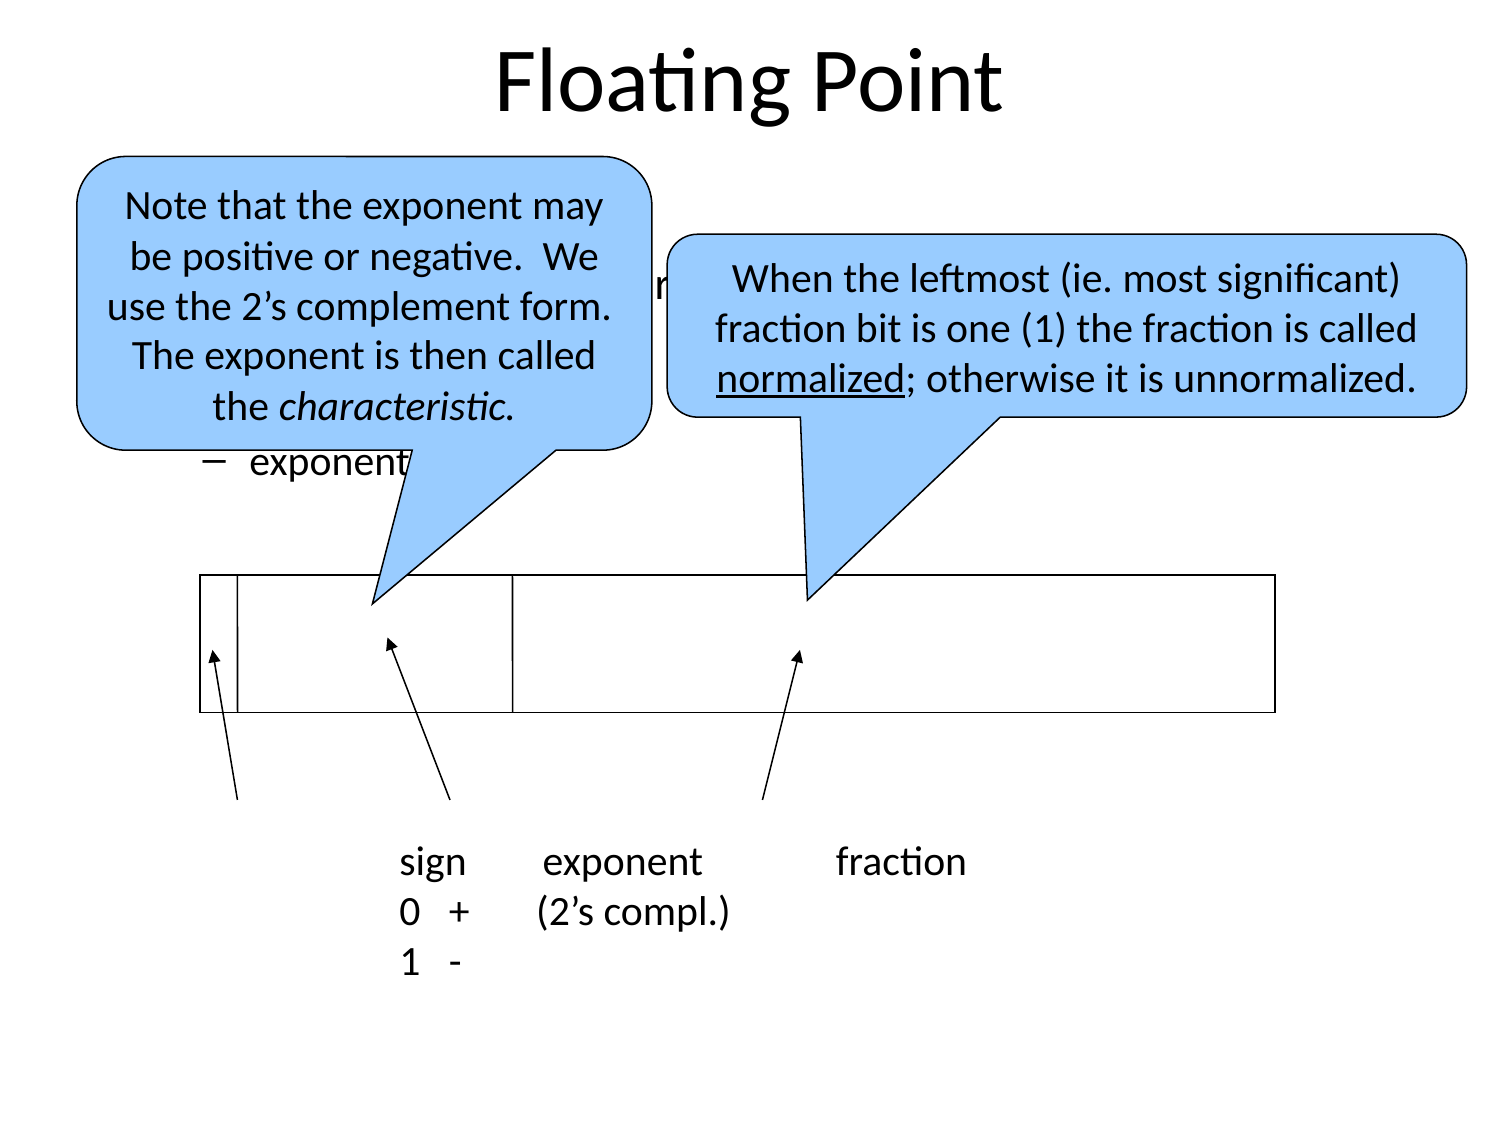

# Floating Point
Note that the exponent may be positive or negative.  We use the 2’s complement form.  The exponent is then called the characteristic.
When the leftmost (ie. most significant) fraction bit is one (1) the fraction is called normalized; otherwise it is unnormalized.
Use scientific notation to represent the
sign
fraction (mantissa)
exponent
	sign        exponent              fraction
	0   +       (2’s compl.)
	1   -